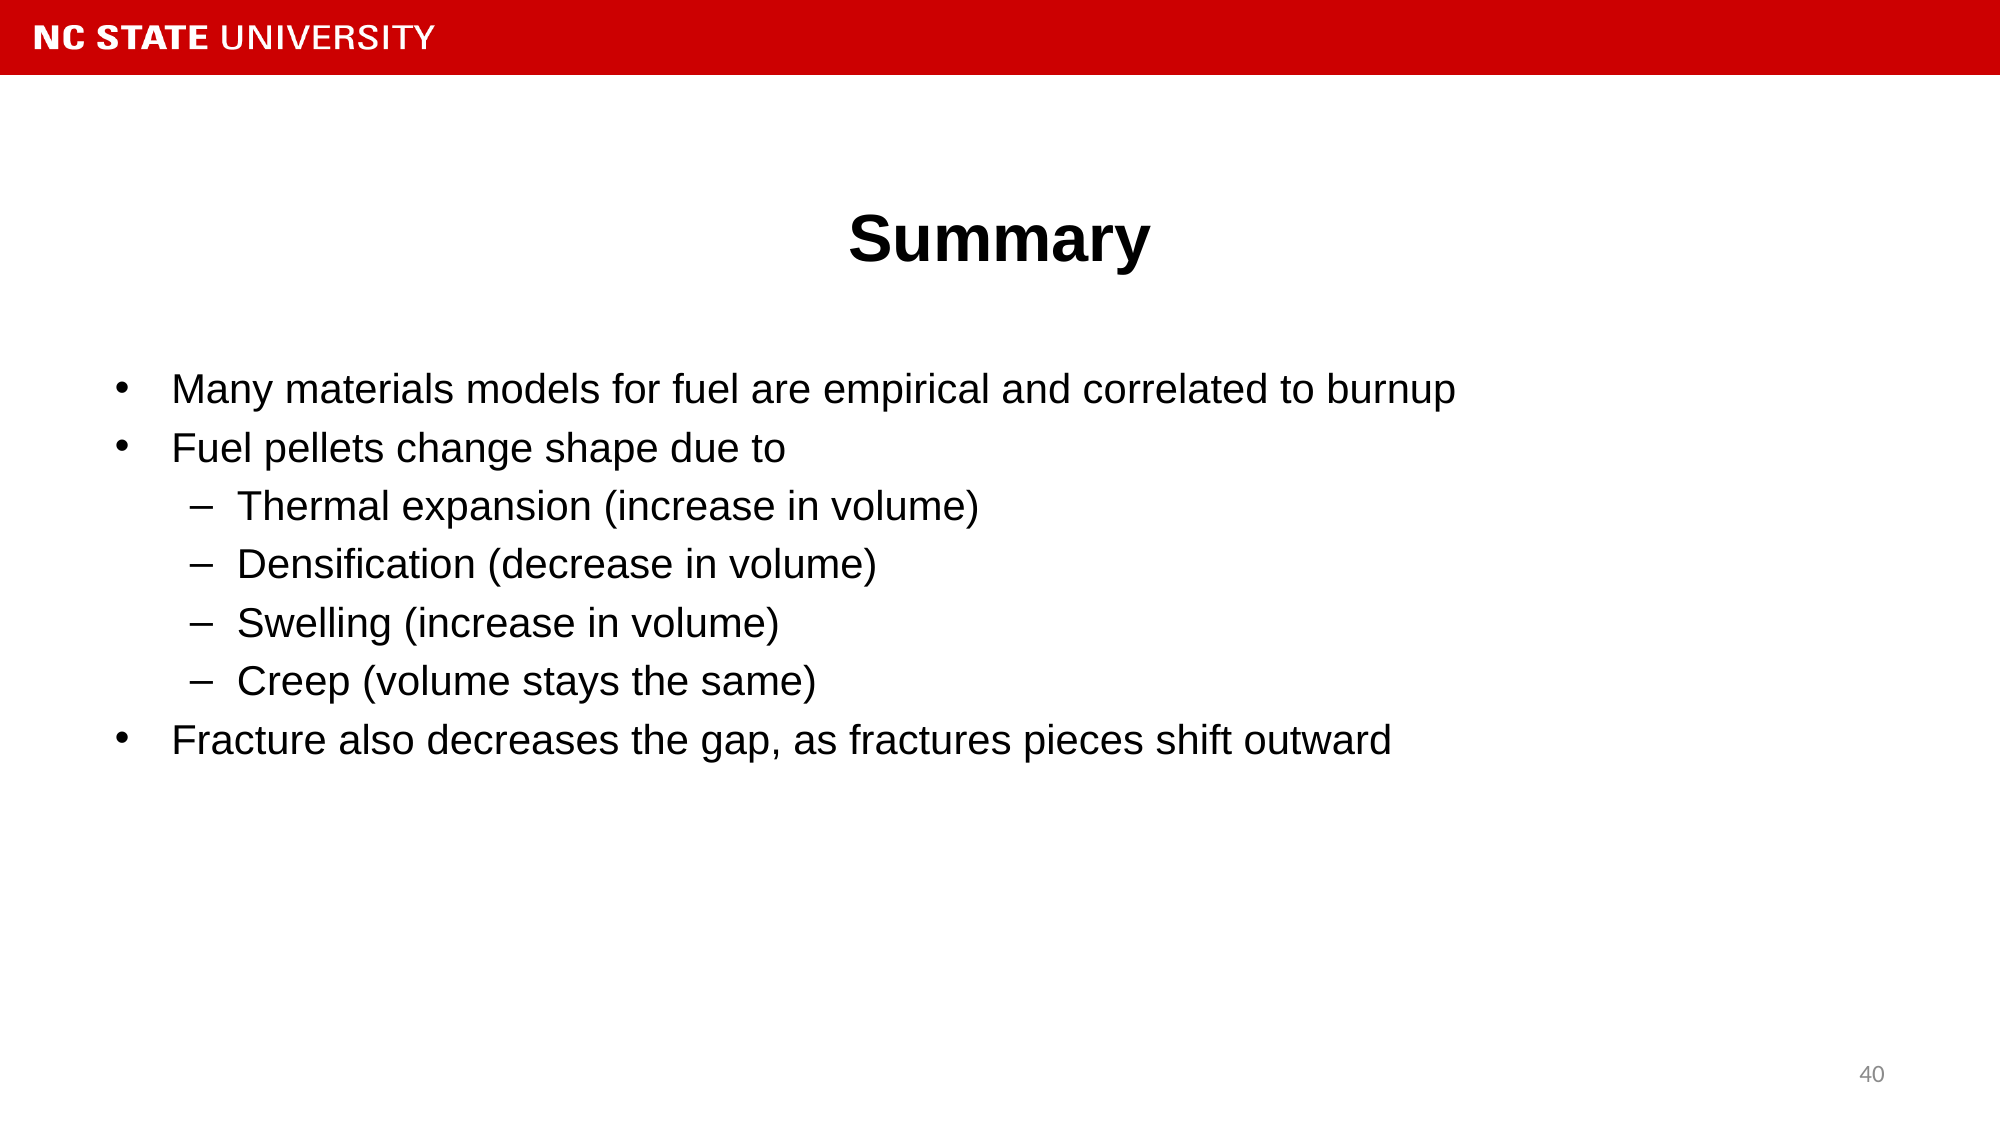

# Summary
Many materials models for fuel are empirical and correlated to burnup
Fuel pellets change shape due to
Thermal expansion (increase in volume)
Densification (decrease in volume)
Swelling (increase in volume)
Creep (volume stays the same)
Fracture also decreases the gap, as fractures pieces shift outward
40